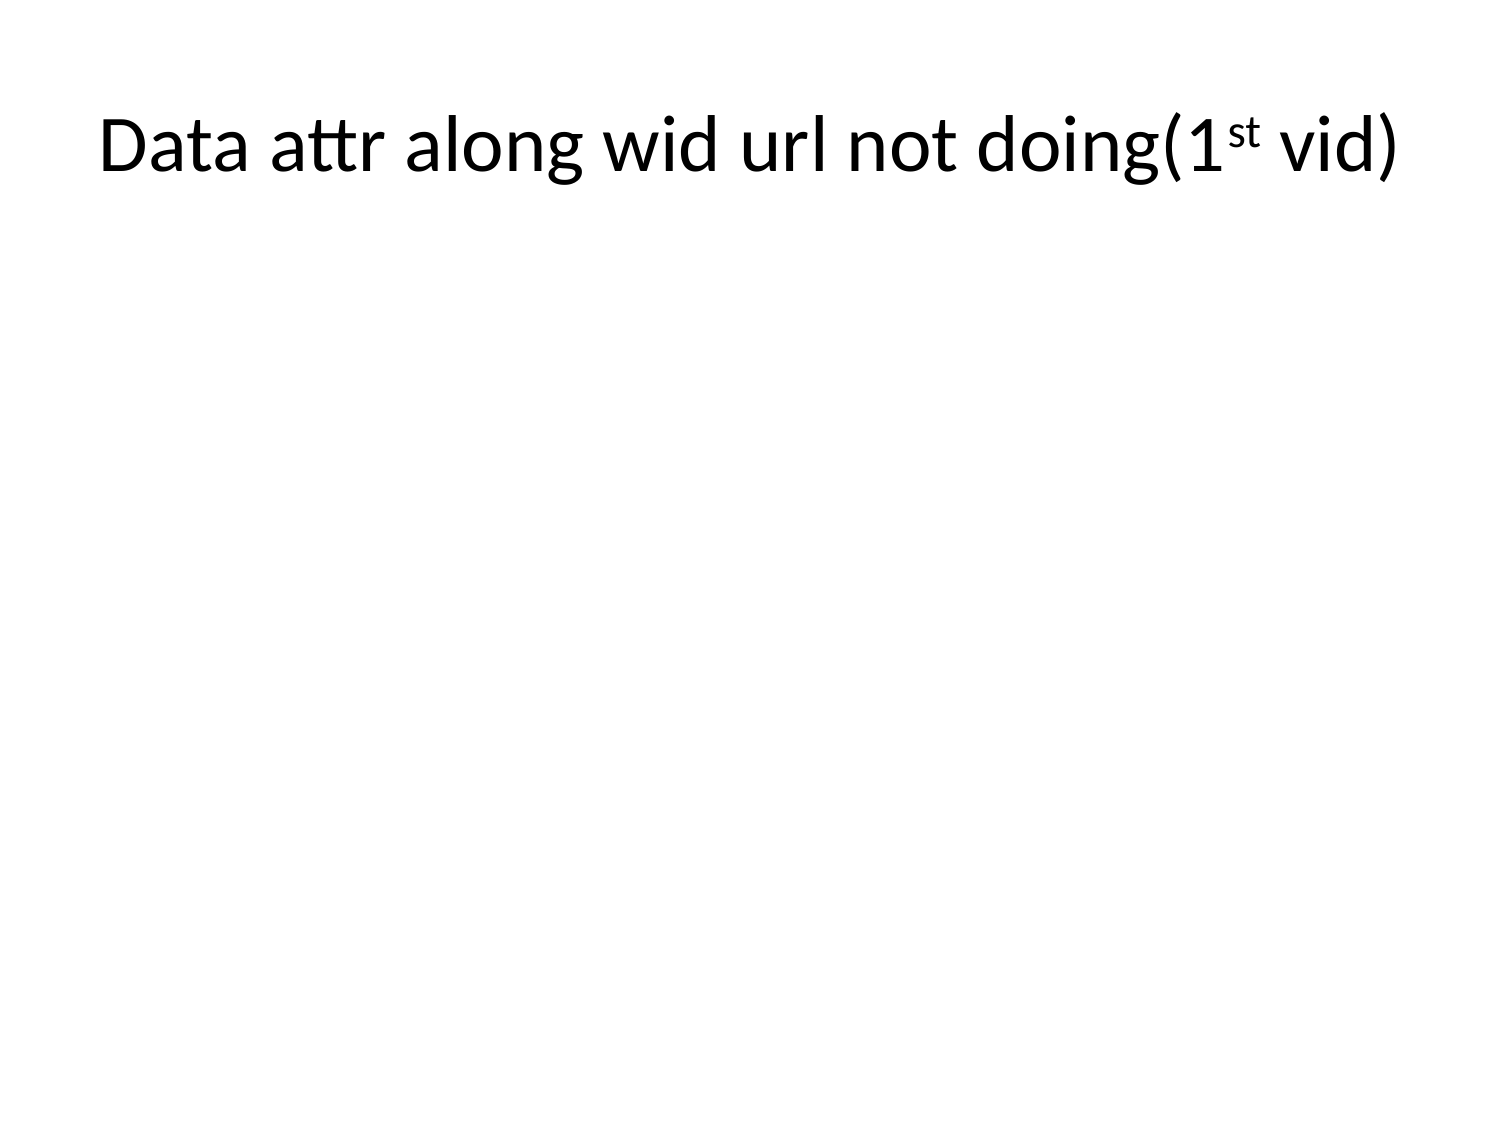

# Data attr along wid url not doing(1st vid)